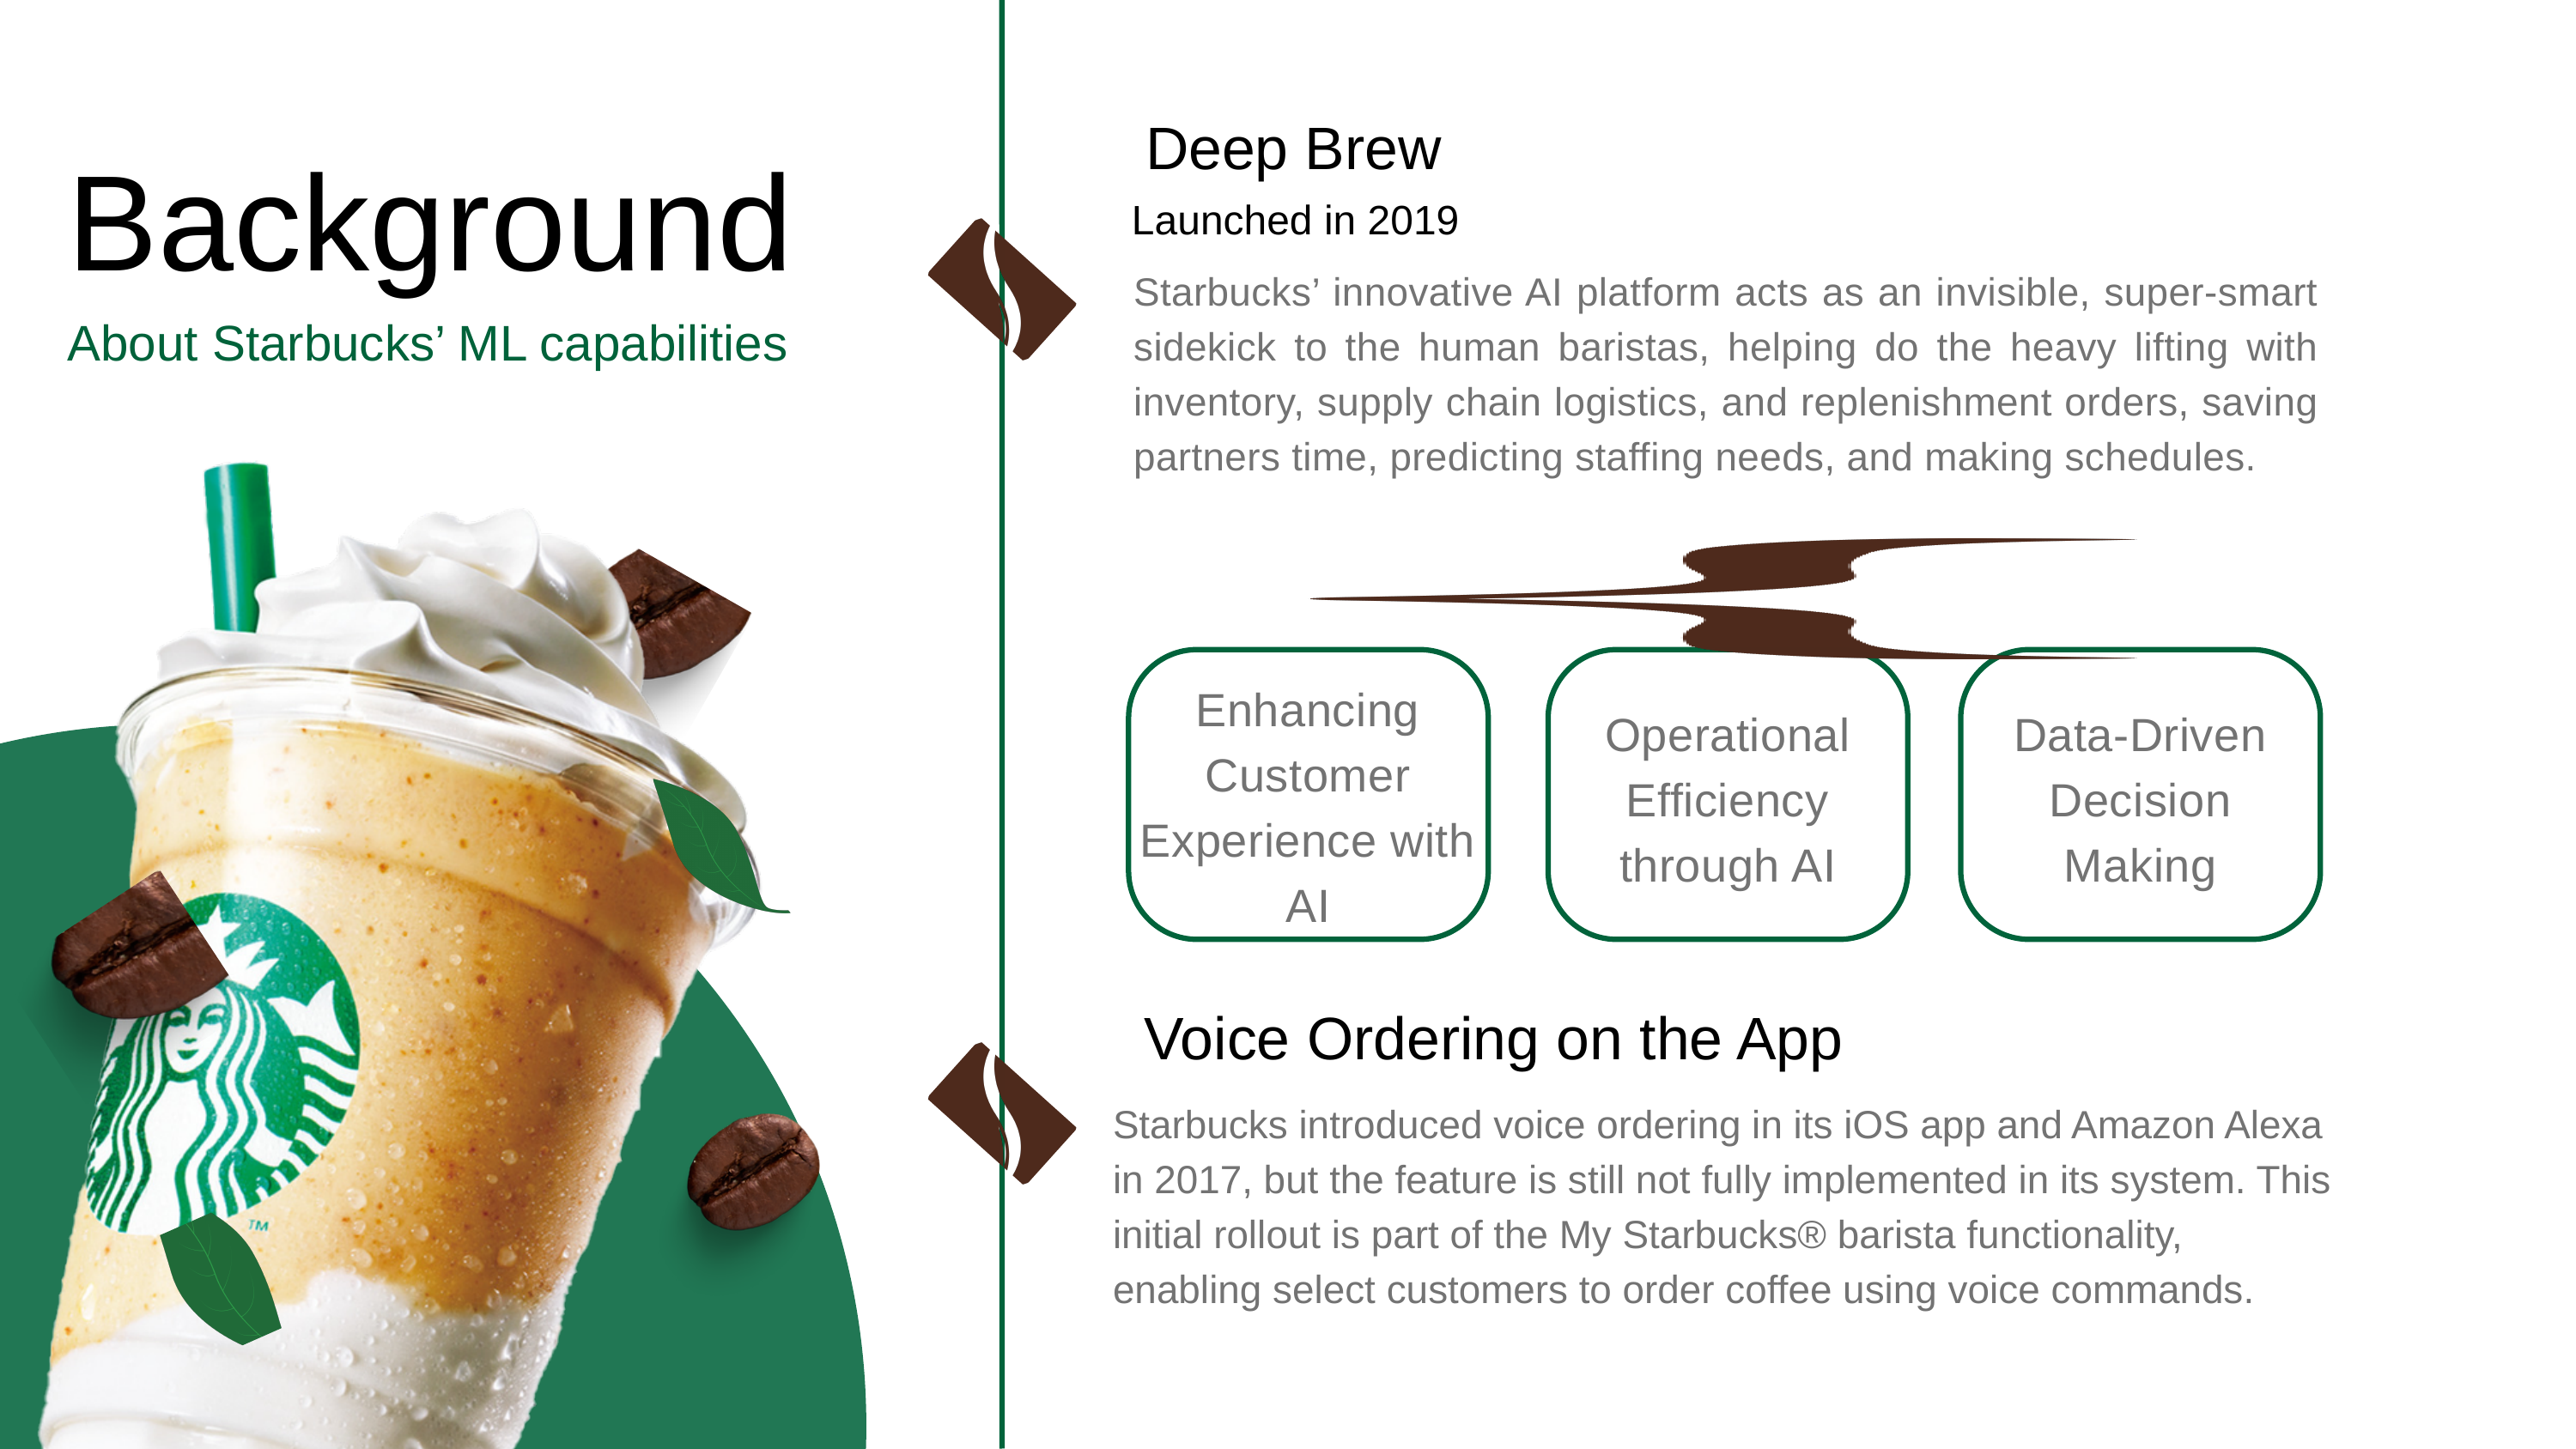

Deep Brew
Background

Launched in 2019

Starbucks’ innovative AI platform acts as an invisible, super-smart sidekick to the human baristas, helping do the heavy lifting with inventory, supply chain logistics, and replenishment orders, saving partners time, predicting staffing needs, and making schedules.

About Starbucks’ ML capabilities

Enhancing Customer Experience with AI
Operational Efficiency through AI
Data-Driven Decision Making

Voice Ordering on the App

Starbucks introduced voice ordering in its iOS app and Amazon Alexa in 2017, but the feature is still not fully implemented in its system. This initial rollout is part of the My Starbucks® barista functionality, enabling select customers to order coffee using voice commands.